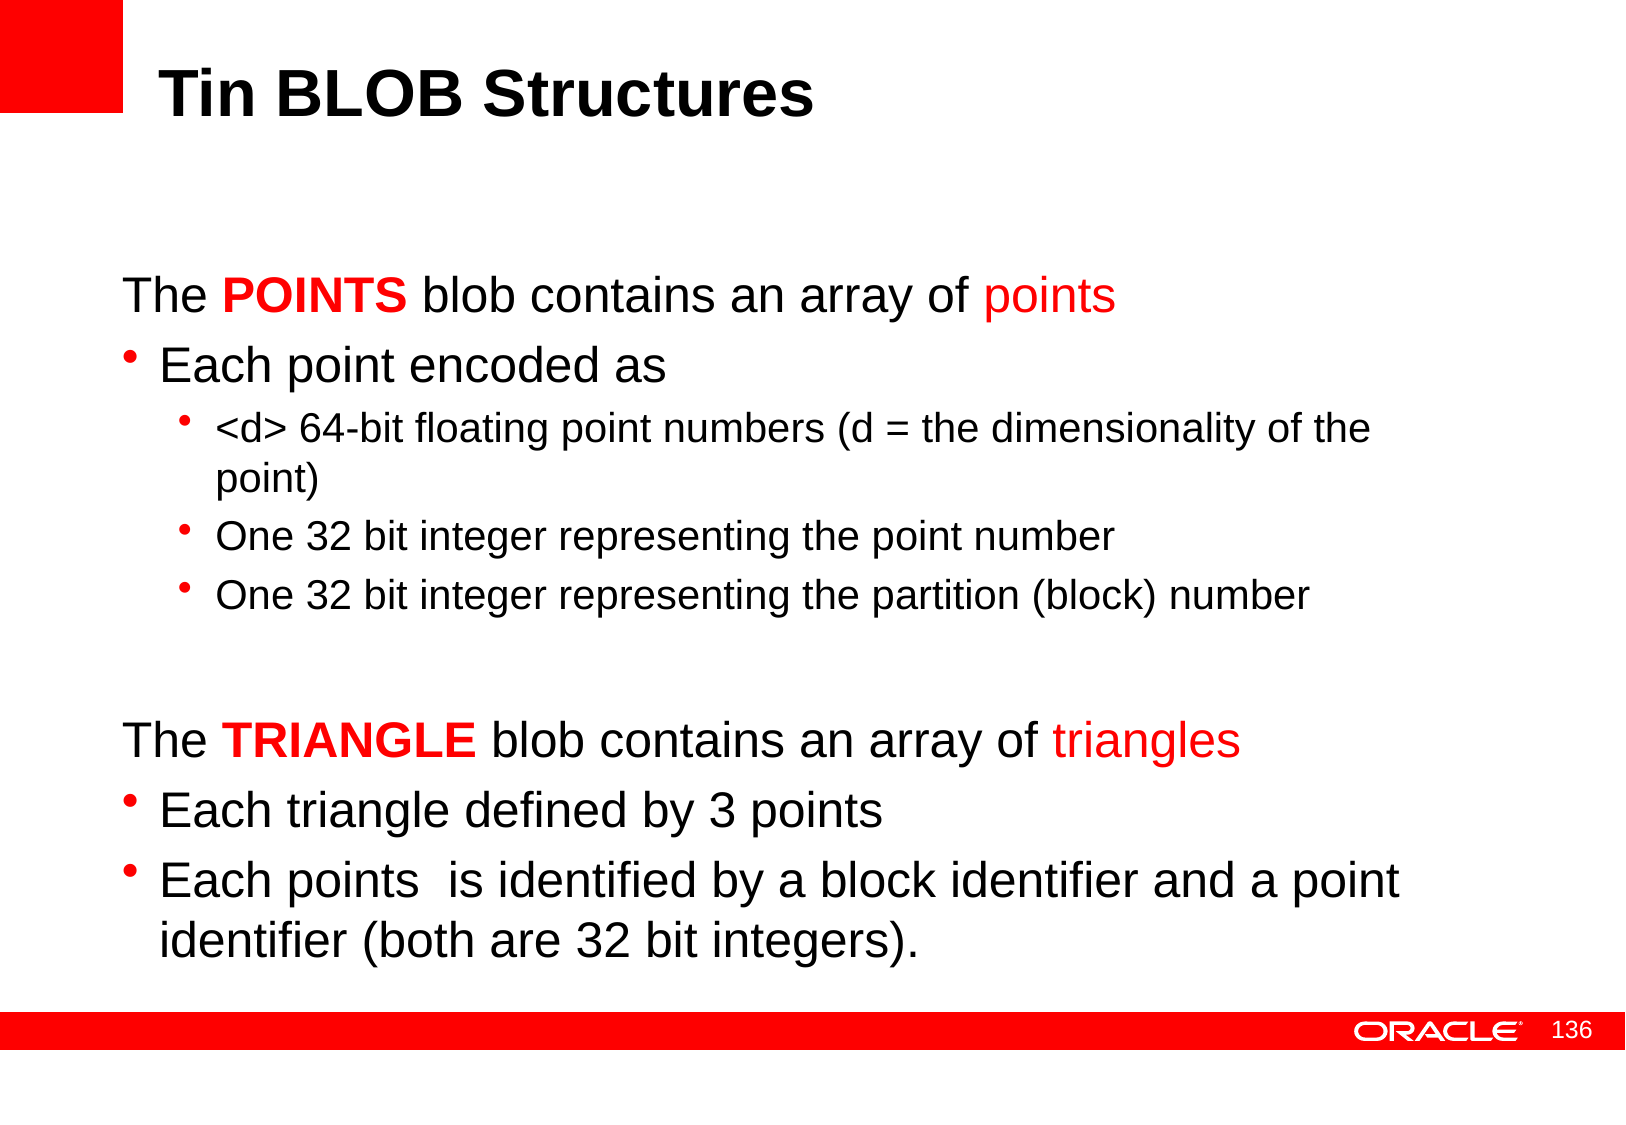

# Tin BLOB Structures
The POINTS blob contains an array of points
Each point encoded as
<d> 64-bit floating point numbers (d = the dimensionality of the point)
One 32 bit integer representing the point number
One 32 bit integer representing the partition (block) number

The TRIANGLE blob contains an array of triangles
Each triangle defined by 3 points
Each points  is identified by a block identifier and a point identifier (both are 32 bit integers).